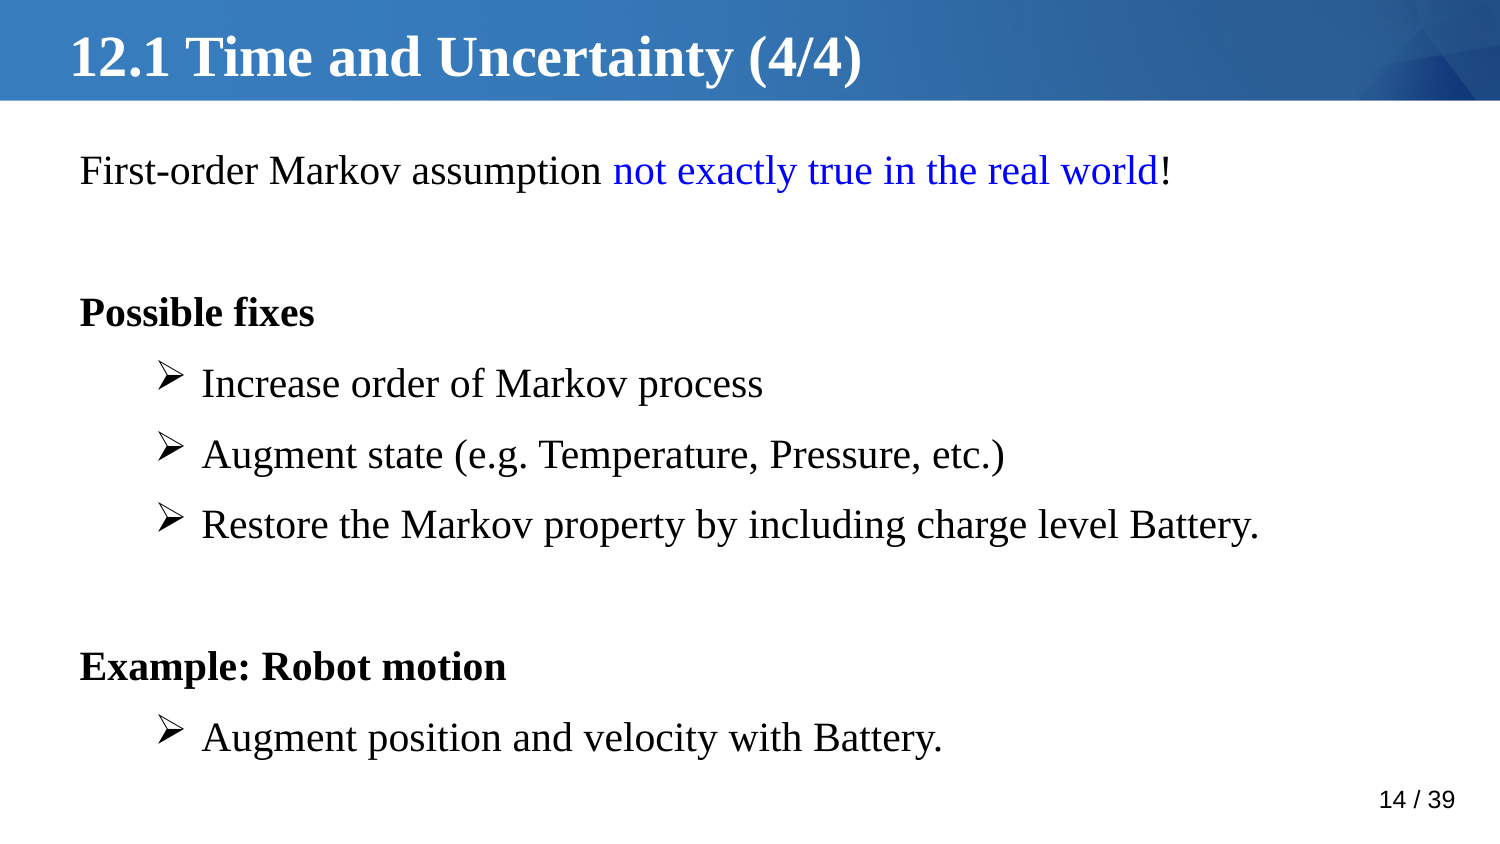

# 12.1 Time and Uncertainty (4/4)
First-order Markov assumption not exactly true in the real world!

Possible fixes
Increase order of Markov process
Augment state (e.g. Temperature, Pressure, etc.)
Restore the Markov property by including charge level Battery.

Example: Robot motion
Augment position and velocity with Battery.